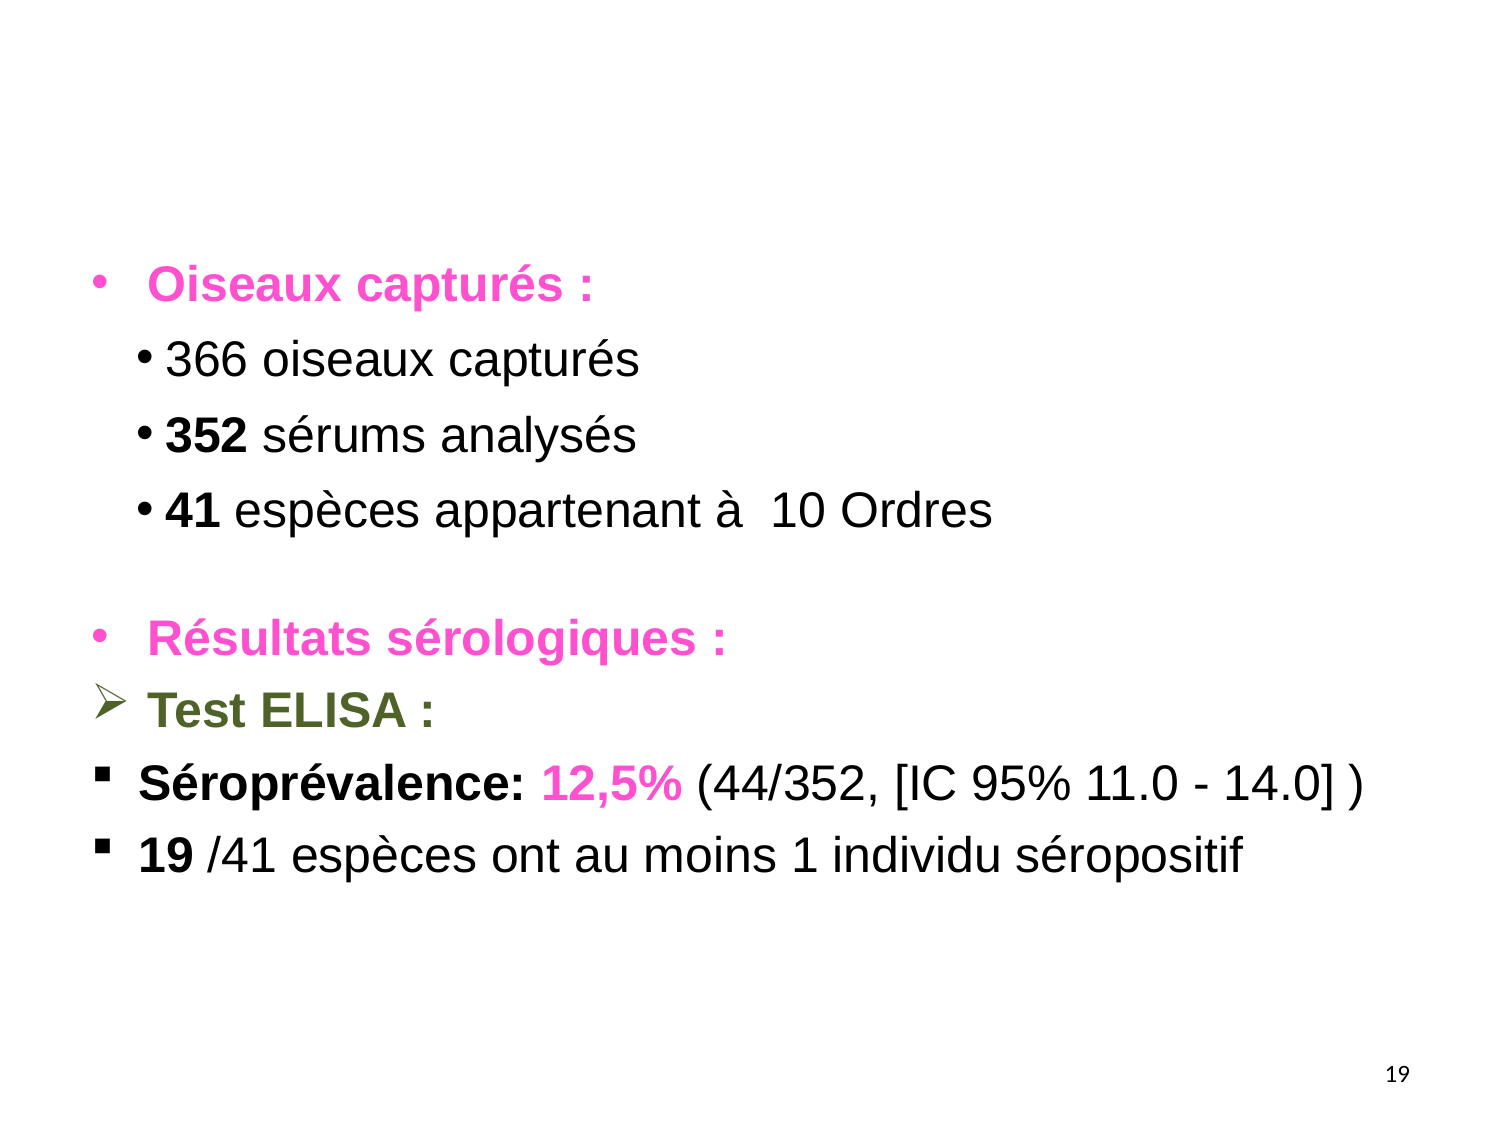

Oiseaux capturés :
366 oiseaux capturés
352 sérums analysés
41 espèces appartenant à  10 Ordres
Résultats sérologiques :
Test ELISA :
Séroprévalence: 12,5% (44/352, [IC 95% 11.0 - 14.0] )
19 /41 espèces ont au moins 1 individu séropositif
19